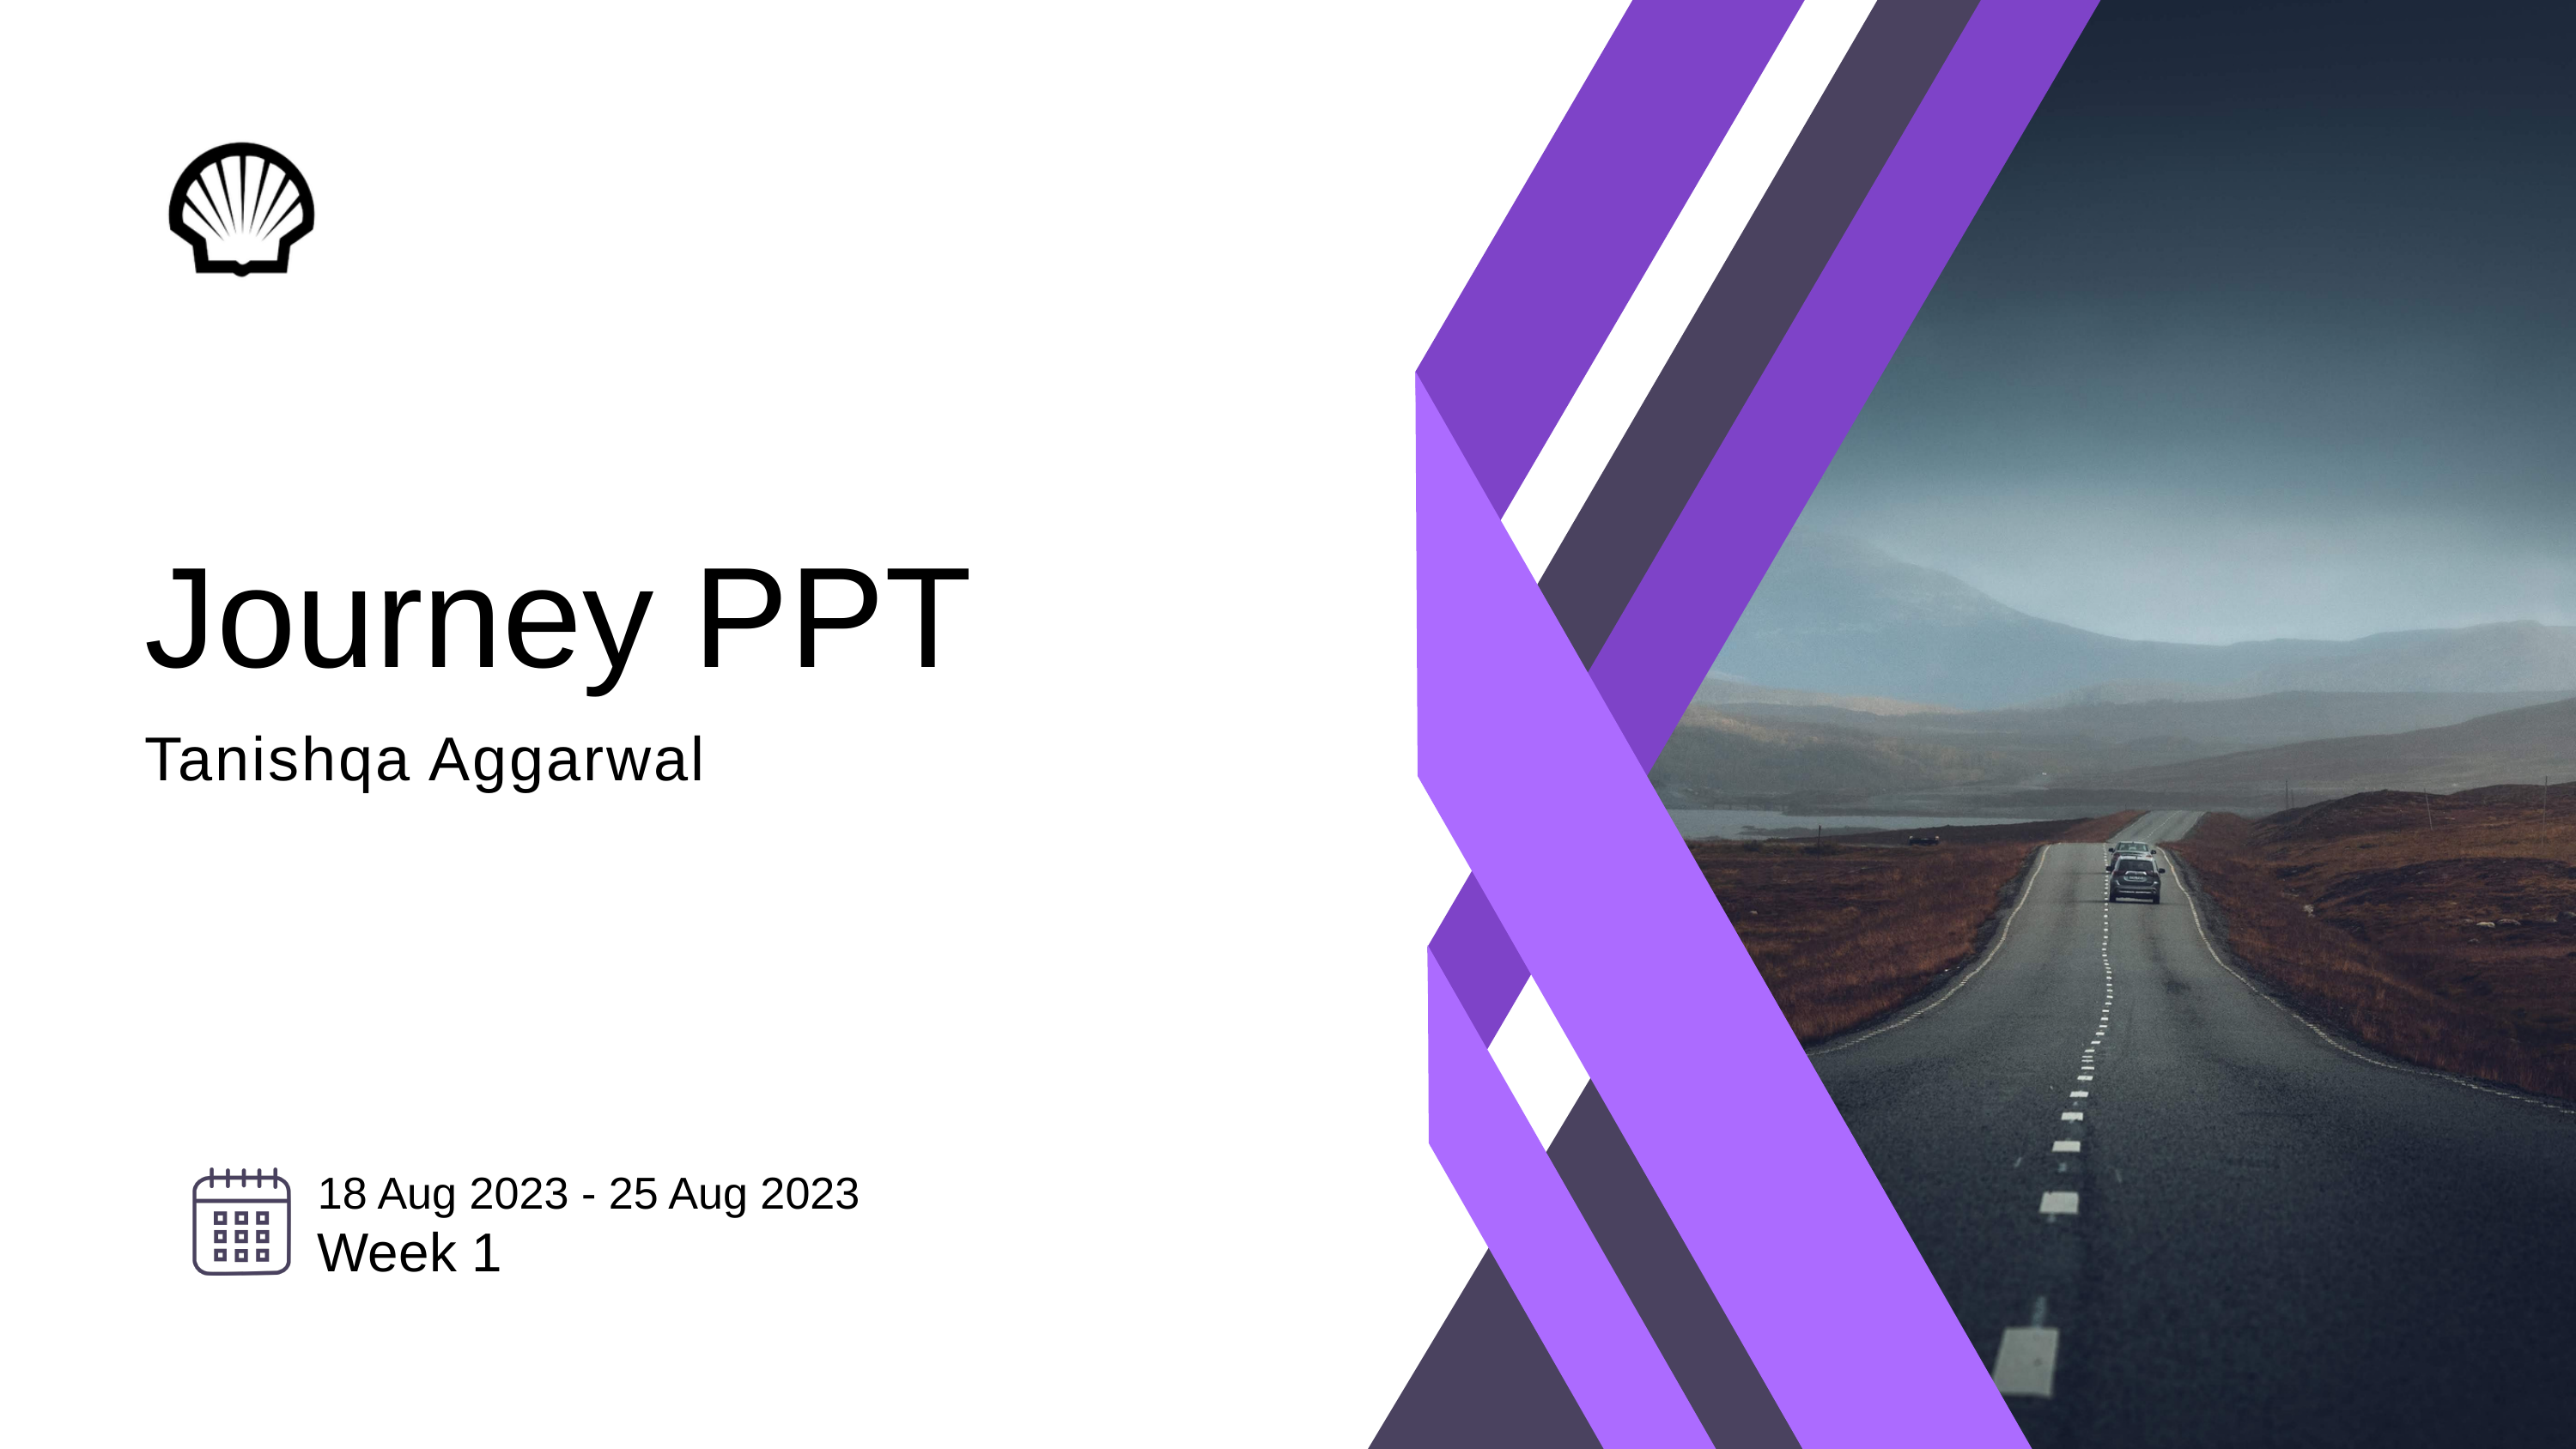

Journey PPT
Tanishqa Aggarwal
18 Aug 2023 - 25 Aug 2023

Week 1